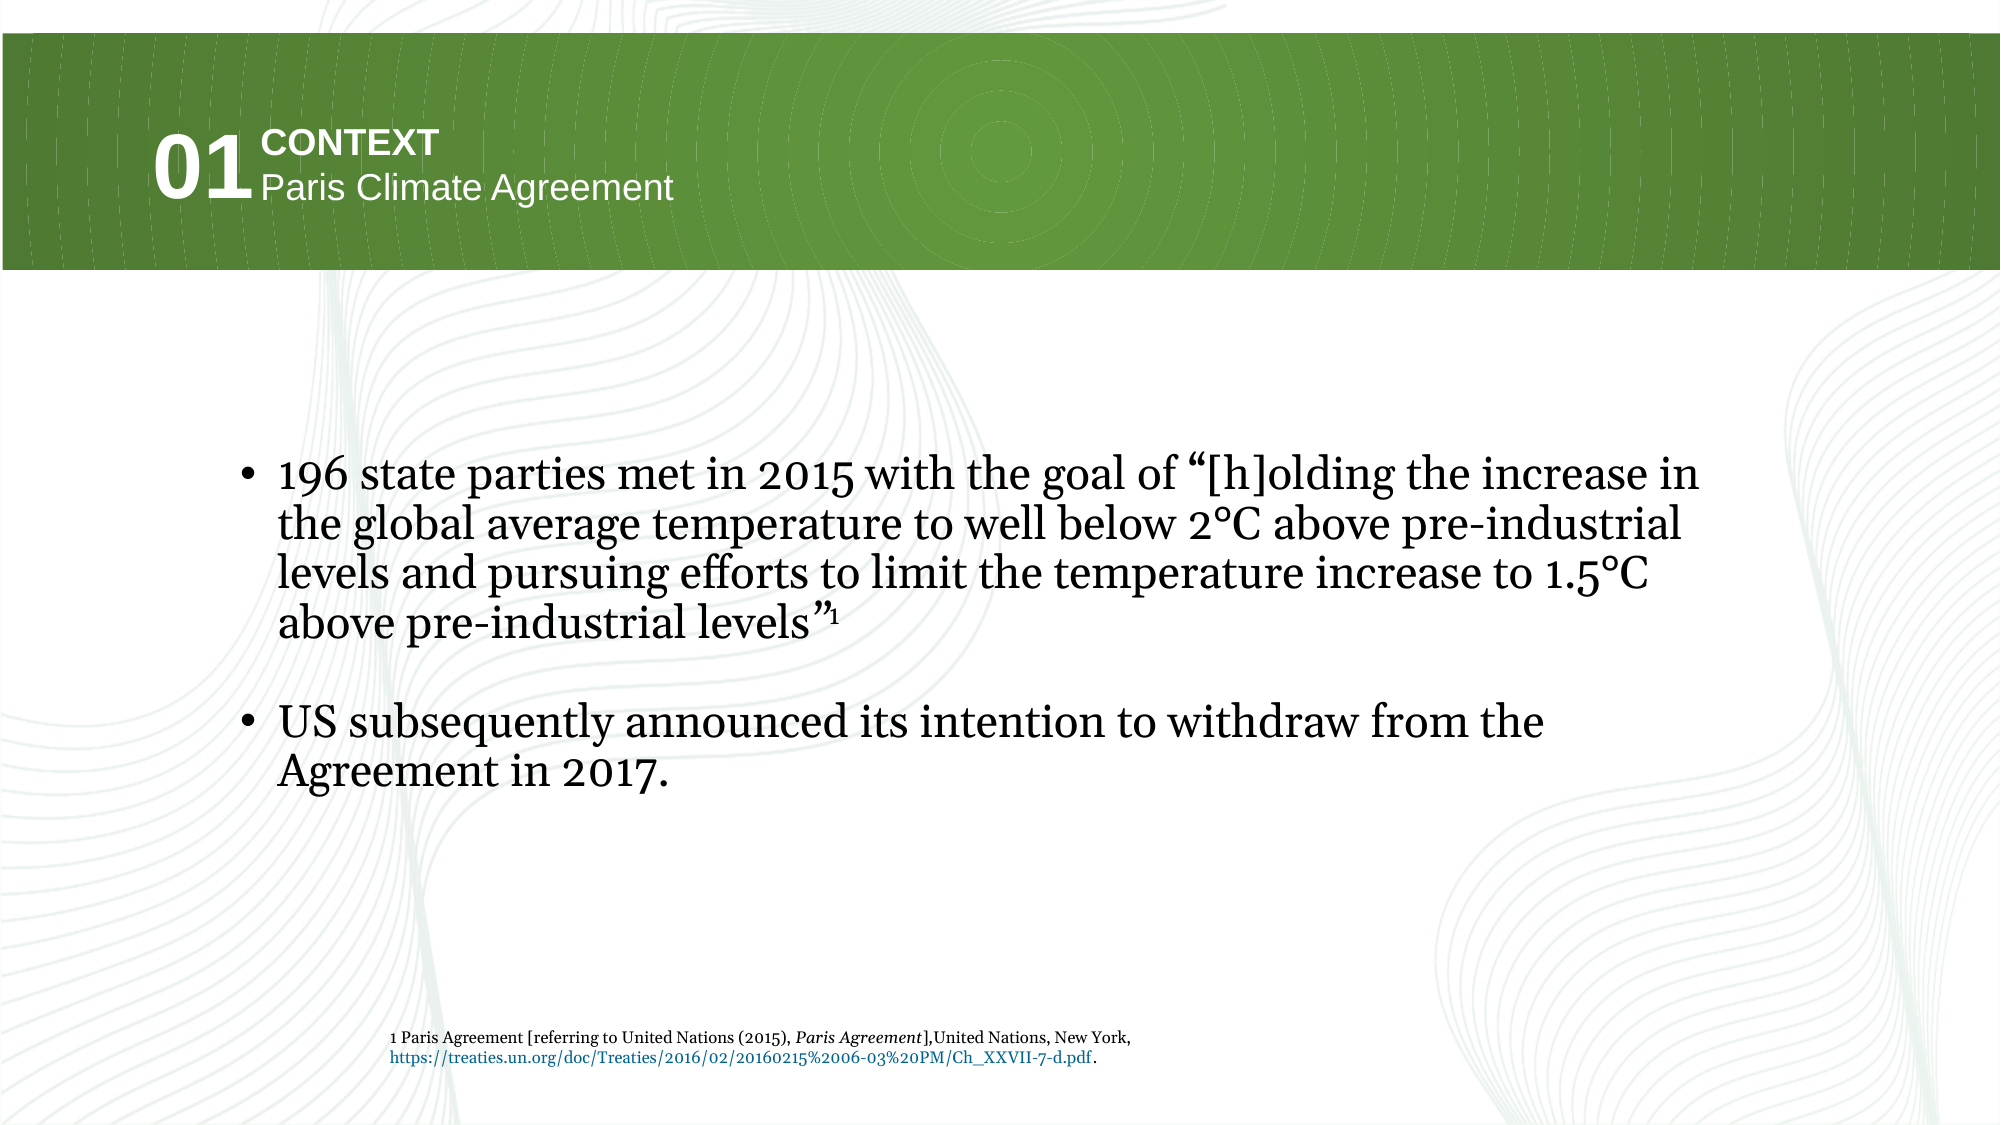

# 01
CONTEXT
Paris Climate Agreement

196 state parties met in 2015 with the goal of “[h]olding the increase in the global average temperature to well below 2°C above pre-industrial levels and pursuing efforts to limit the temperature increase to 1.5°C above pre-industrial levels”1
US subsequently announced its intention to withdraw from the Agreement in 2017.
1 Paris Agreement [referring to United Nations (2015), Paris Agreement],United Nations, New York, https://treaties.un.org/doc/Treaties/2016/02/20160215%2006-03%20PM/Ch_XXVII-7-d.pdf.